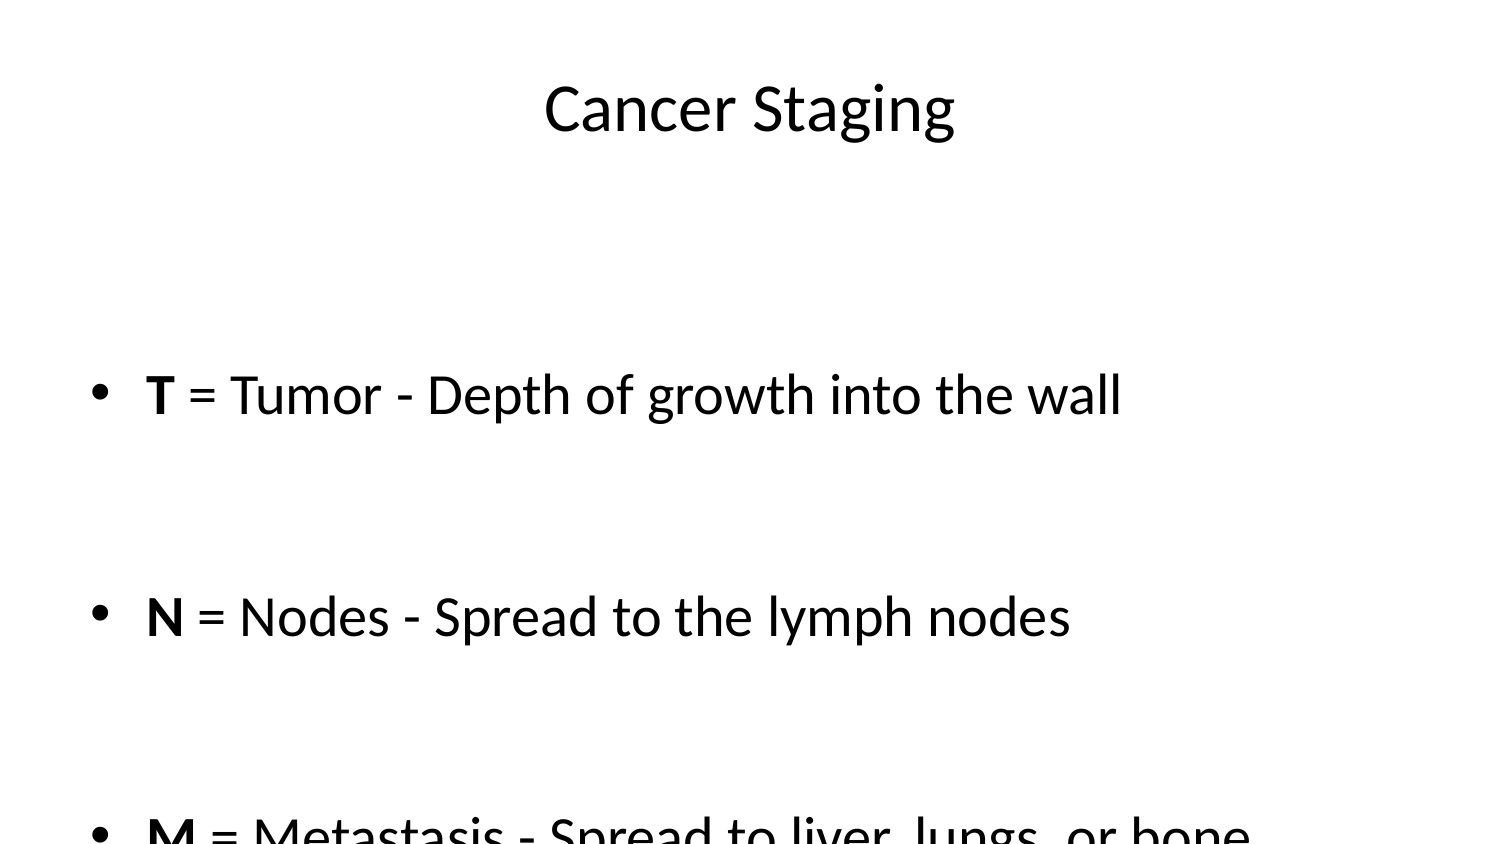

# Cancer Staging

T = Tumor - Depth of growth into the wall
N = Nodes - Spread to the lymph nodes
M = Metastasis - Spread to liver, lungs, or bone